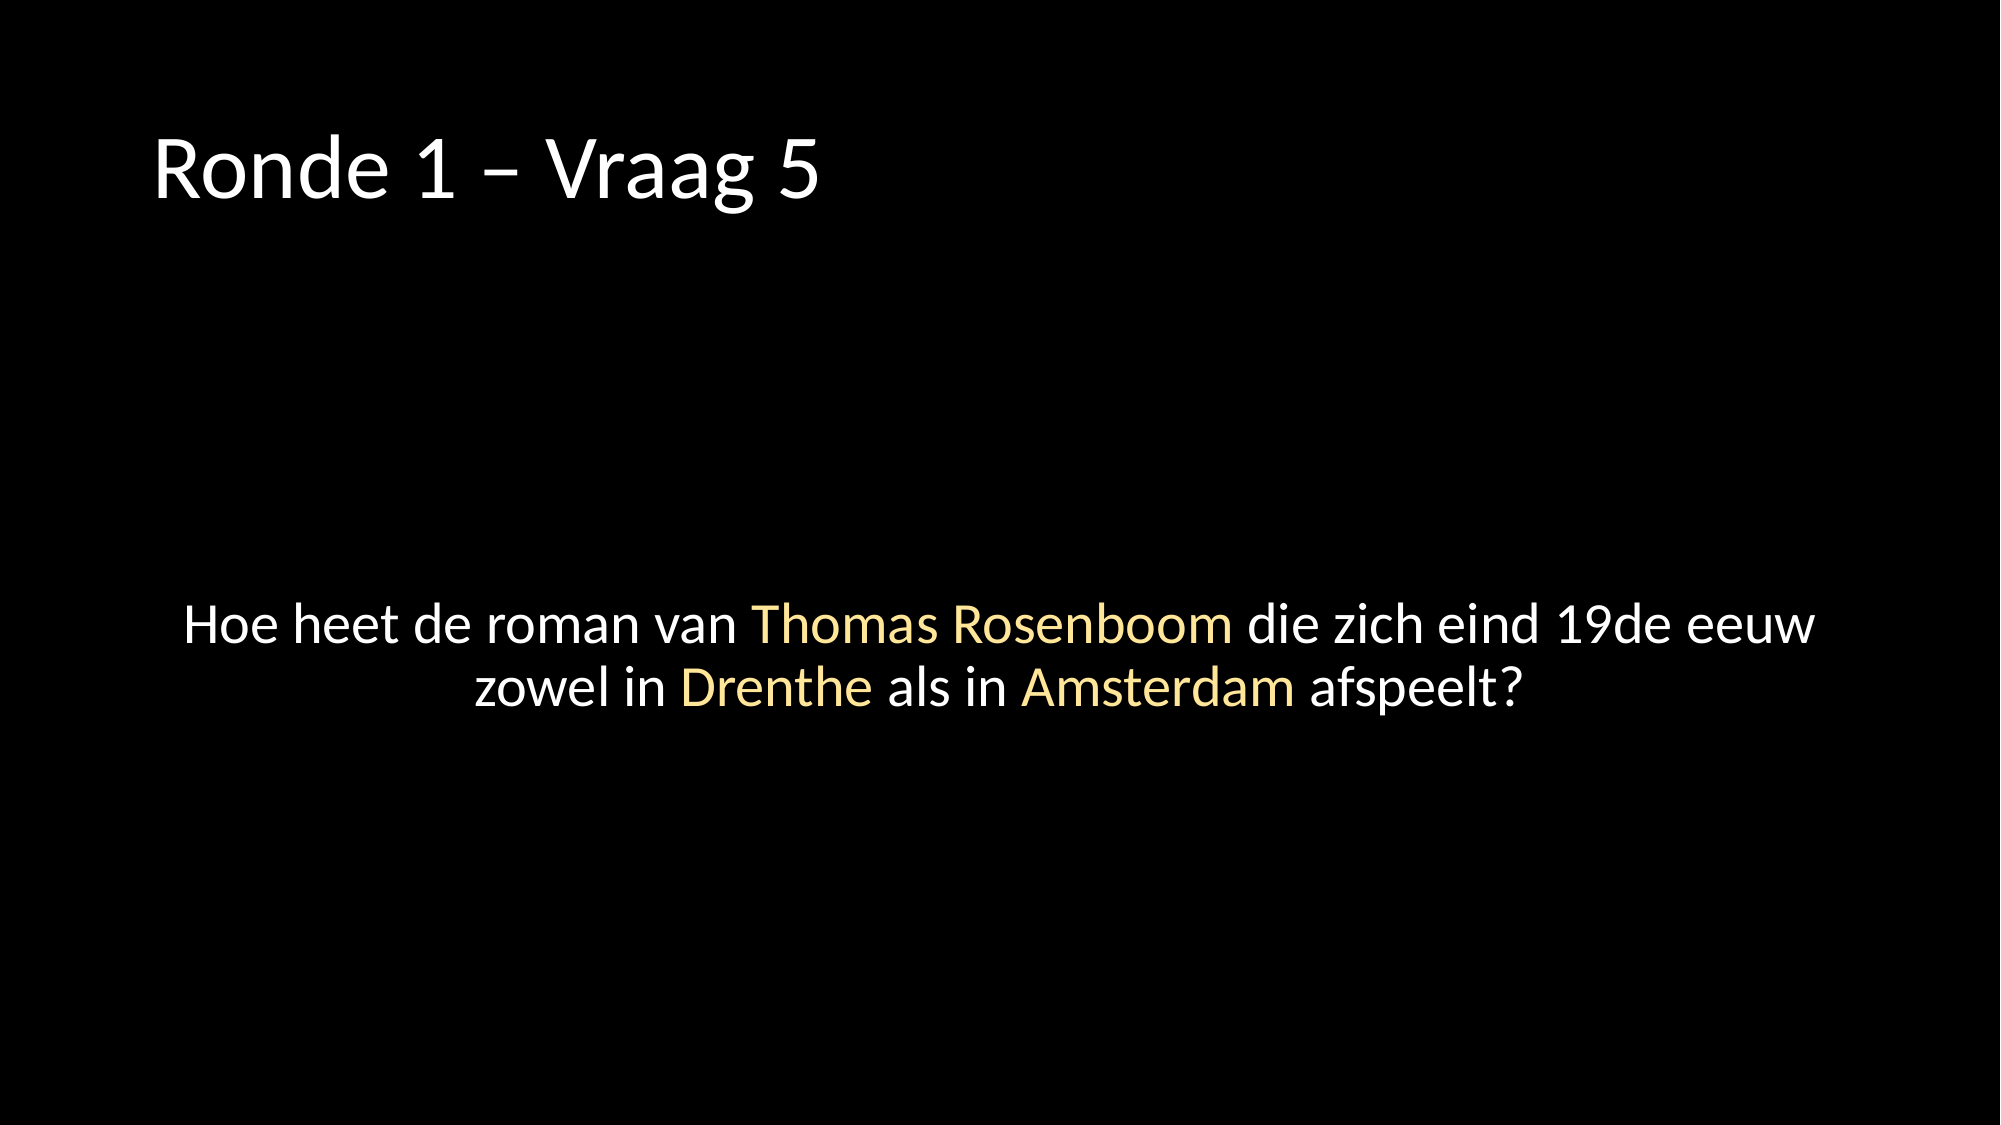

# Ronde 1 – Vraag 5
Hoe heet de roman van Thomas Rosenboom die zich eind 19de eeuw zowel in Drenthe als in Amsterdam afspeelt?